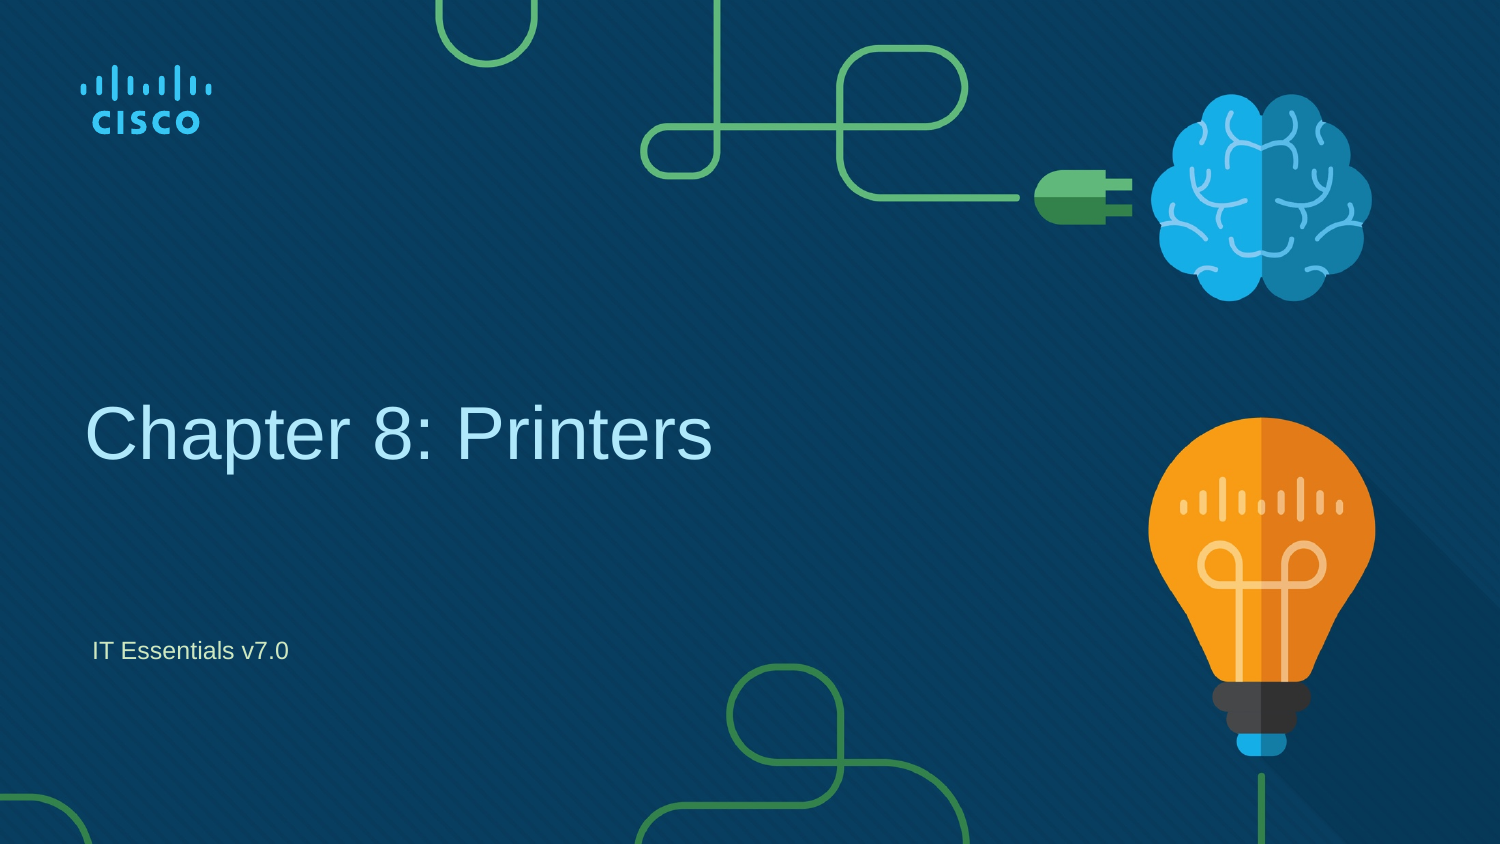

# Chapter 8: Printers
IT Essentials v7.0